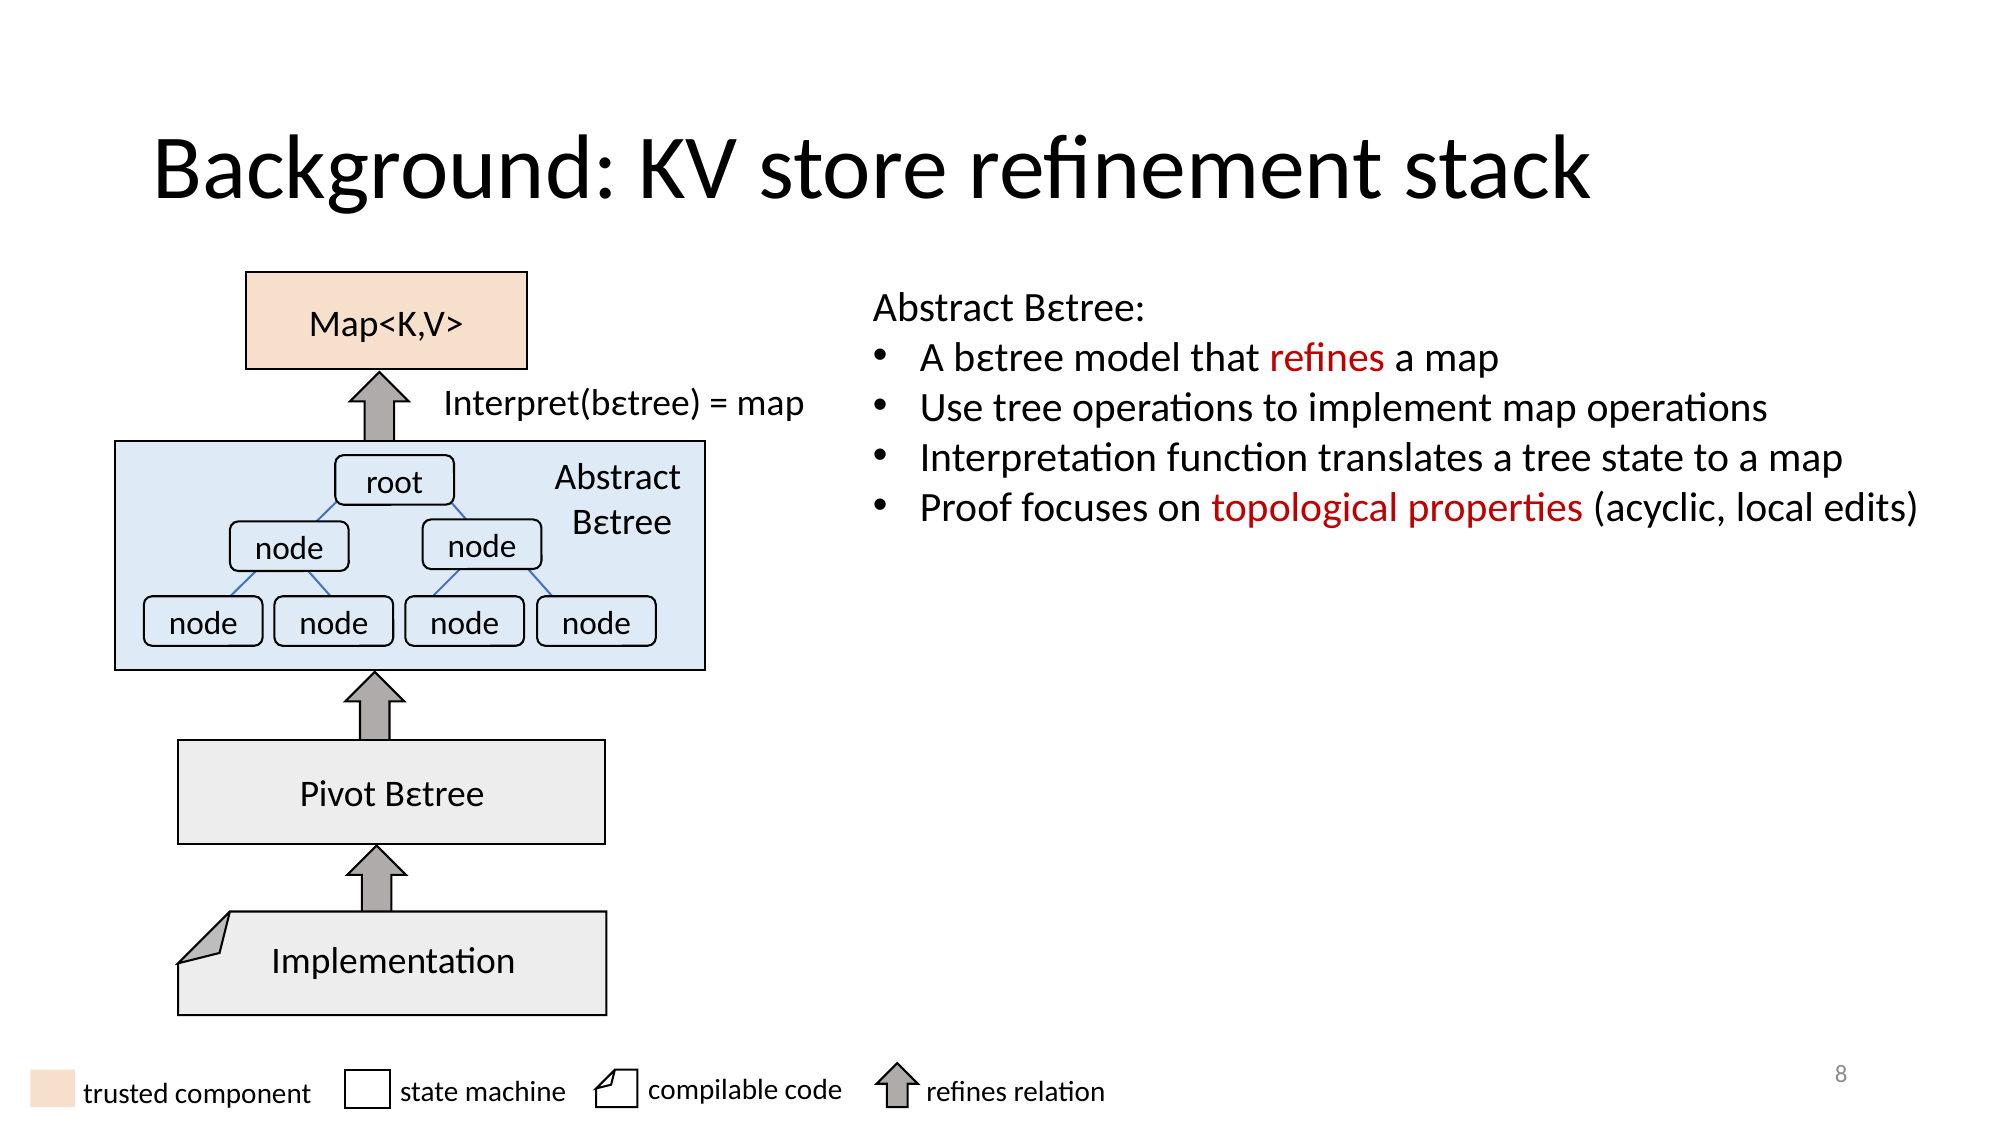

# Background: KV store refinement stack

Abstract Bεtree:
A bεtree model that refines a map
Use tree operations to implement map operations
Interpretation function translates a tree state to a map
Proof focuses on topological properties (acyclic, local edits)
Map<K,V>
Interpret(bεtree) = map

Abstract
Bεtree
root
node
node
node
node
node
node

Pivot Bεtree

Implementation
8
compilable code

state machine
refines relation
trusted component